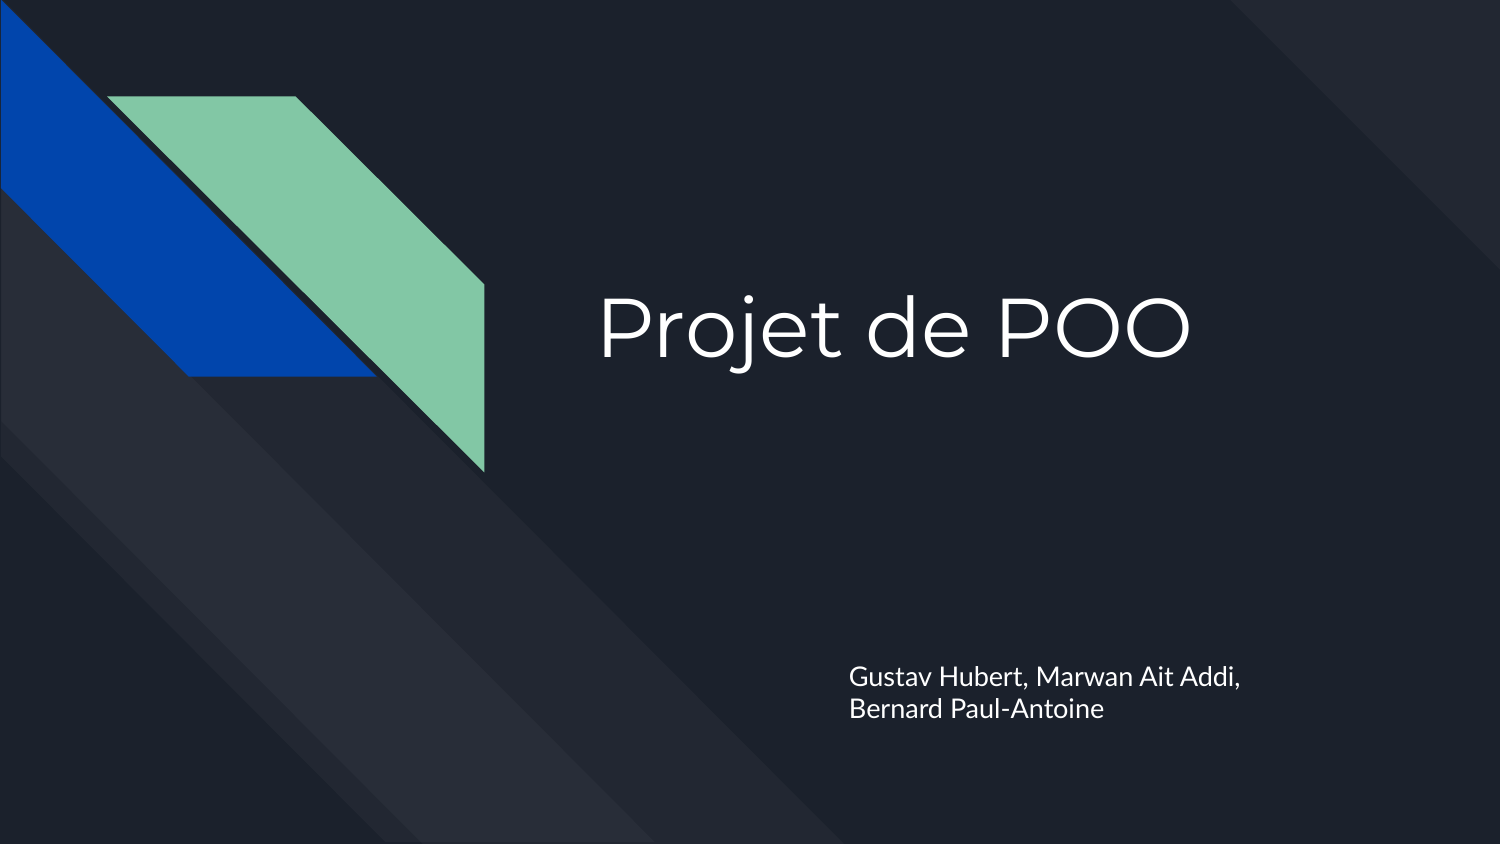

# Projet de POO
Gustav Hubert, Marwan Ait Addi,
Bernard Paul-Antoine